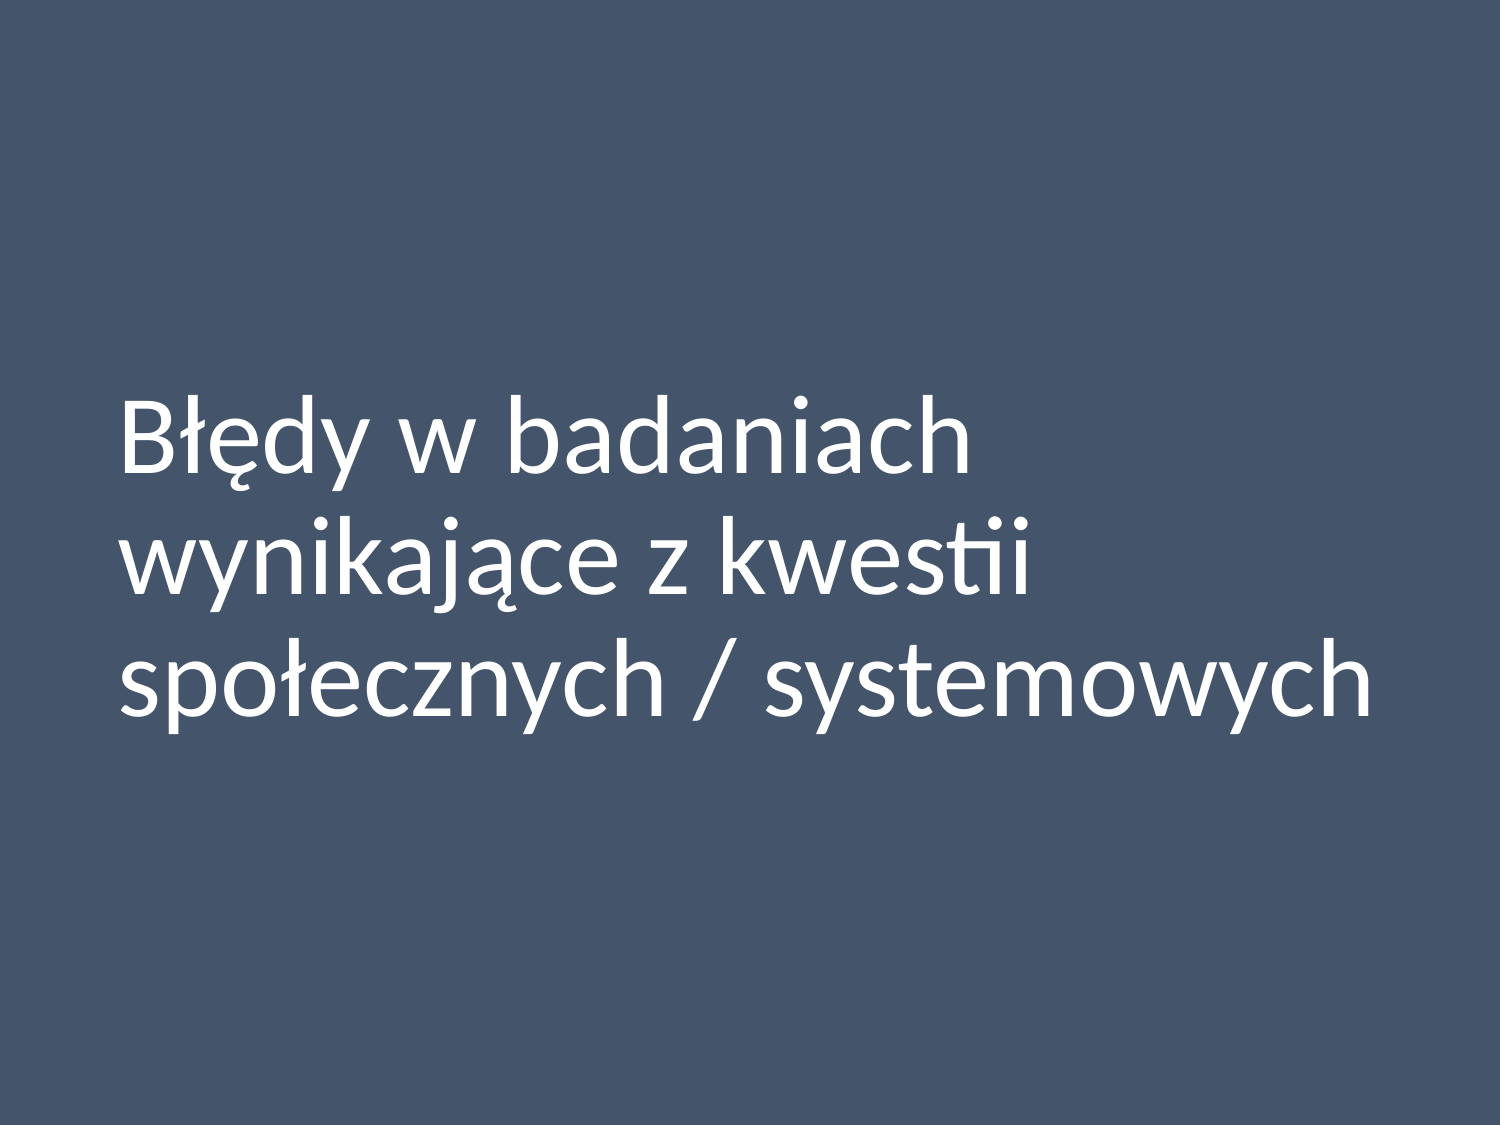

# Błędy w badaniach wynikające z kwestii społecznych / systemowych